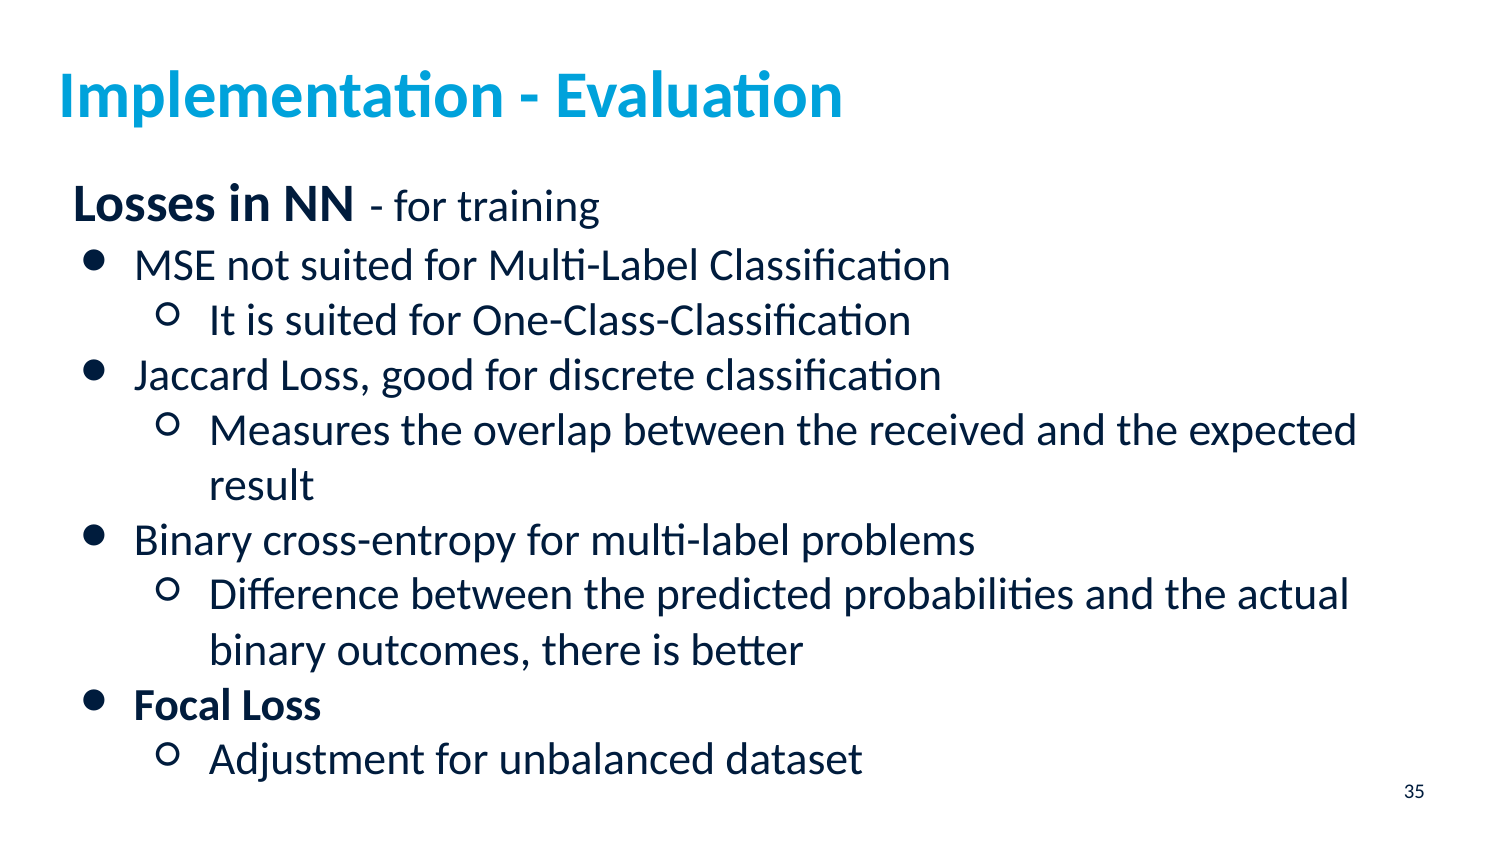

# Implementation - Evaluation
 Losses in NN - for training
MSE not suited for Multi-Label Classification
It is suited for One-Class-Classification
Jaccard Loss, good for discrete classification
Measures the overlap between the received and the expected result
Binary cross-entropy for multi-label problems
Difference between the predicted probabilities and the actual binary outcomes, there is better
Focal Loss
Adjustment for unbalanced dataset

35